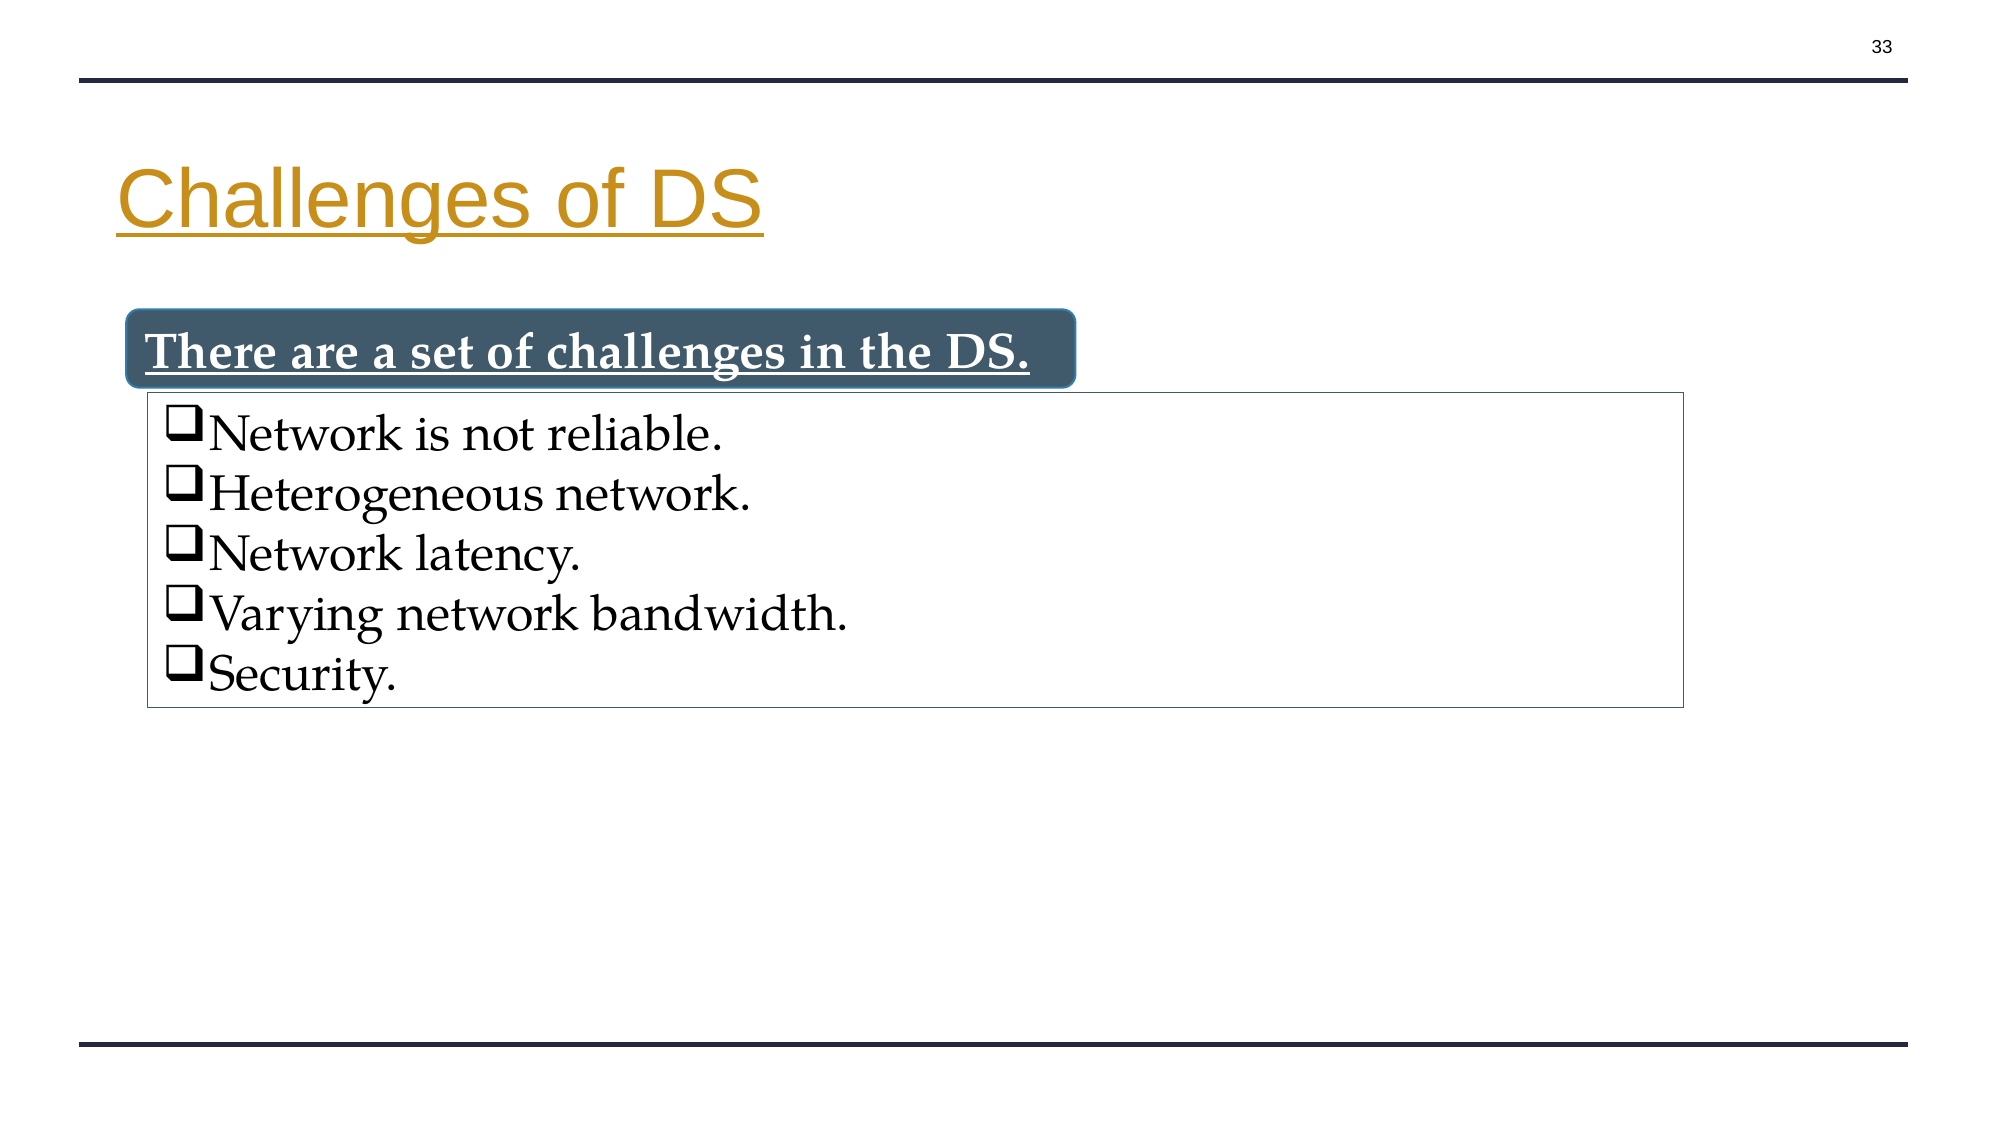

33
Challenges of DS
There are a set of challenges in the DS.
Network is not reliable.
Heterogeneous network.
Network latency.
Varying network bandwidth.
Security.